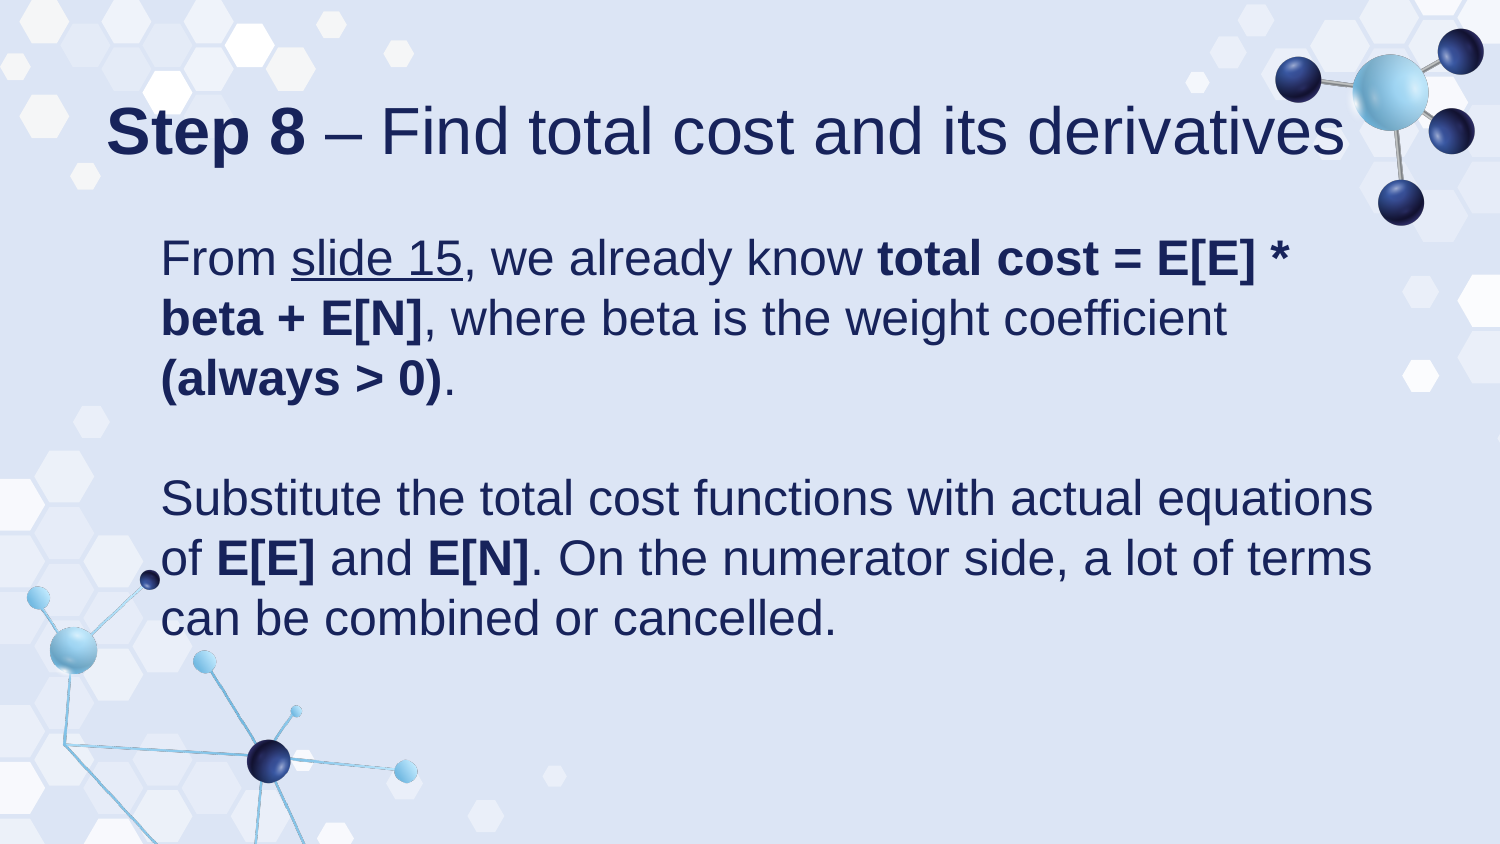

# Step 8 – Find total cost and its derivatives
From slide 15, we already know total cost = E[E] * beta + E[N], where beta is the weight coefficient (always > 0).

Substitute the total cost functions with actual equations of E[E] and E[N]. On the numerator side, a lot of terms can be combined or cancelled.